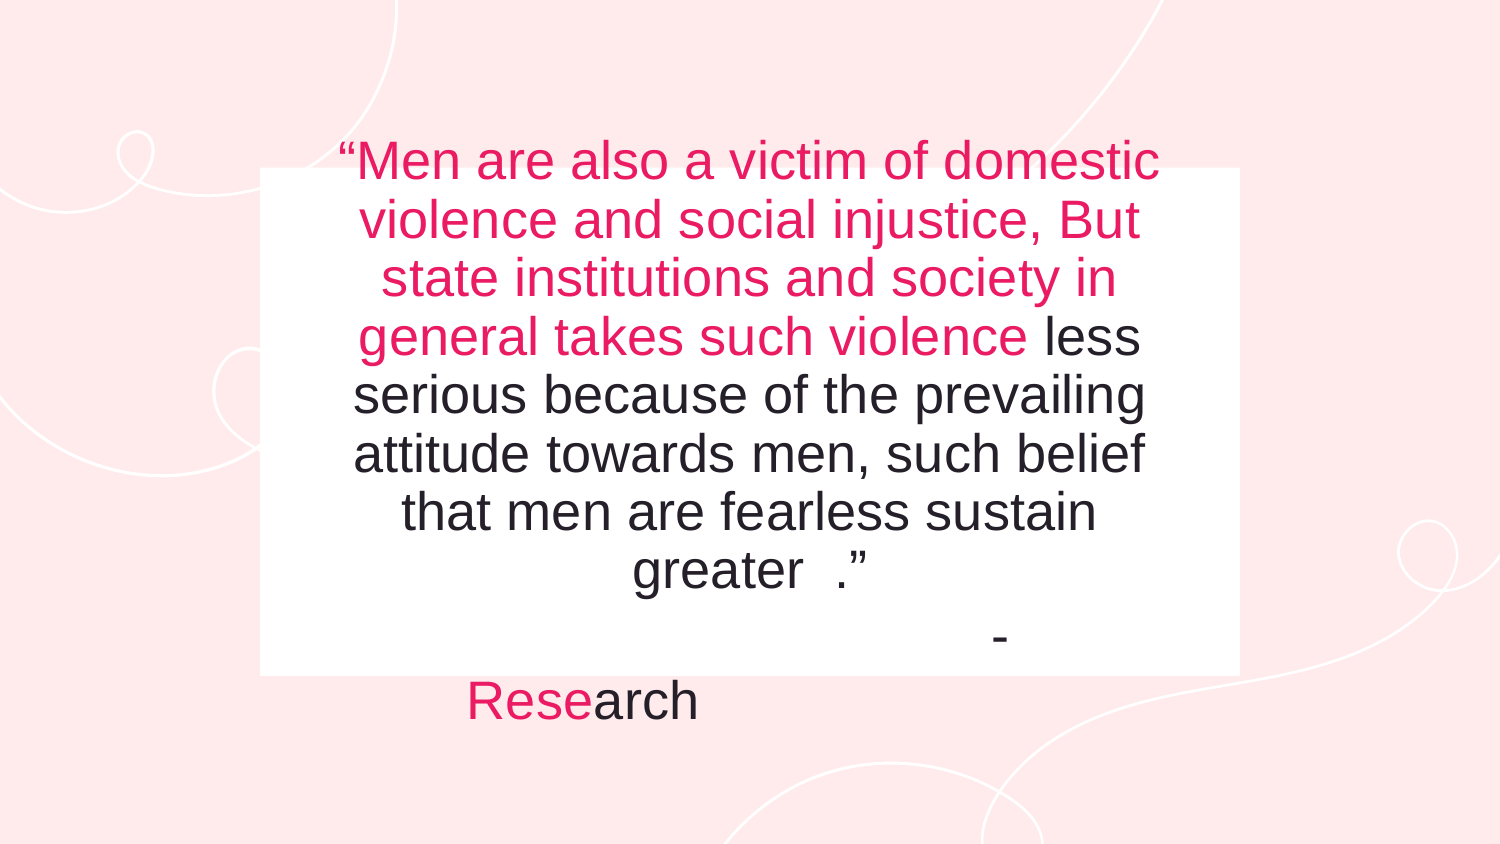

“Men are also a victim of domestic violence and social injustice, But state institutions and society in general takes such violence less serious because of the prevailing attitude towards men, such belief that men are fearless sustain greater  .”
                                   - Research